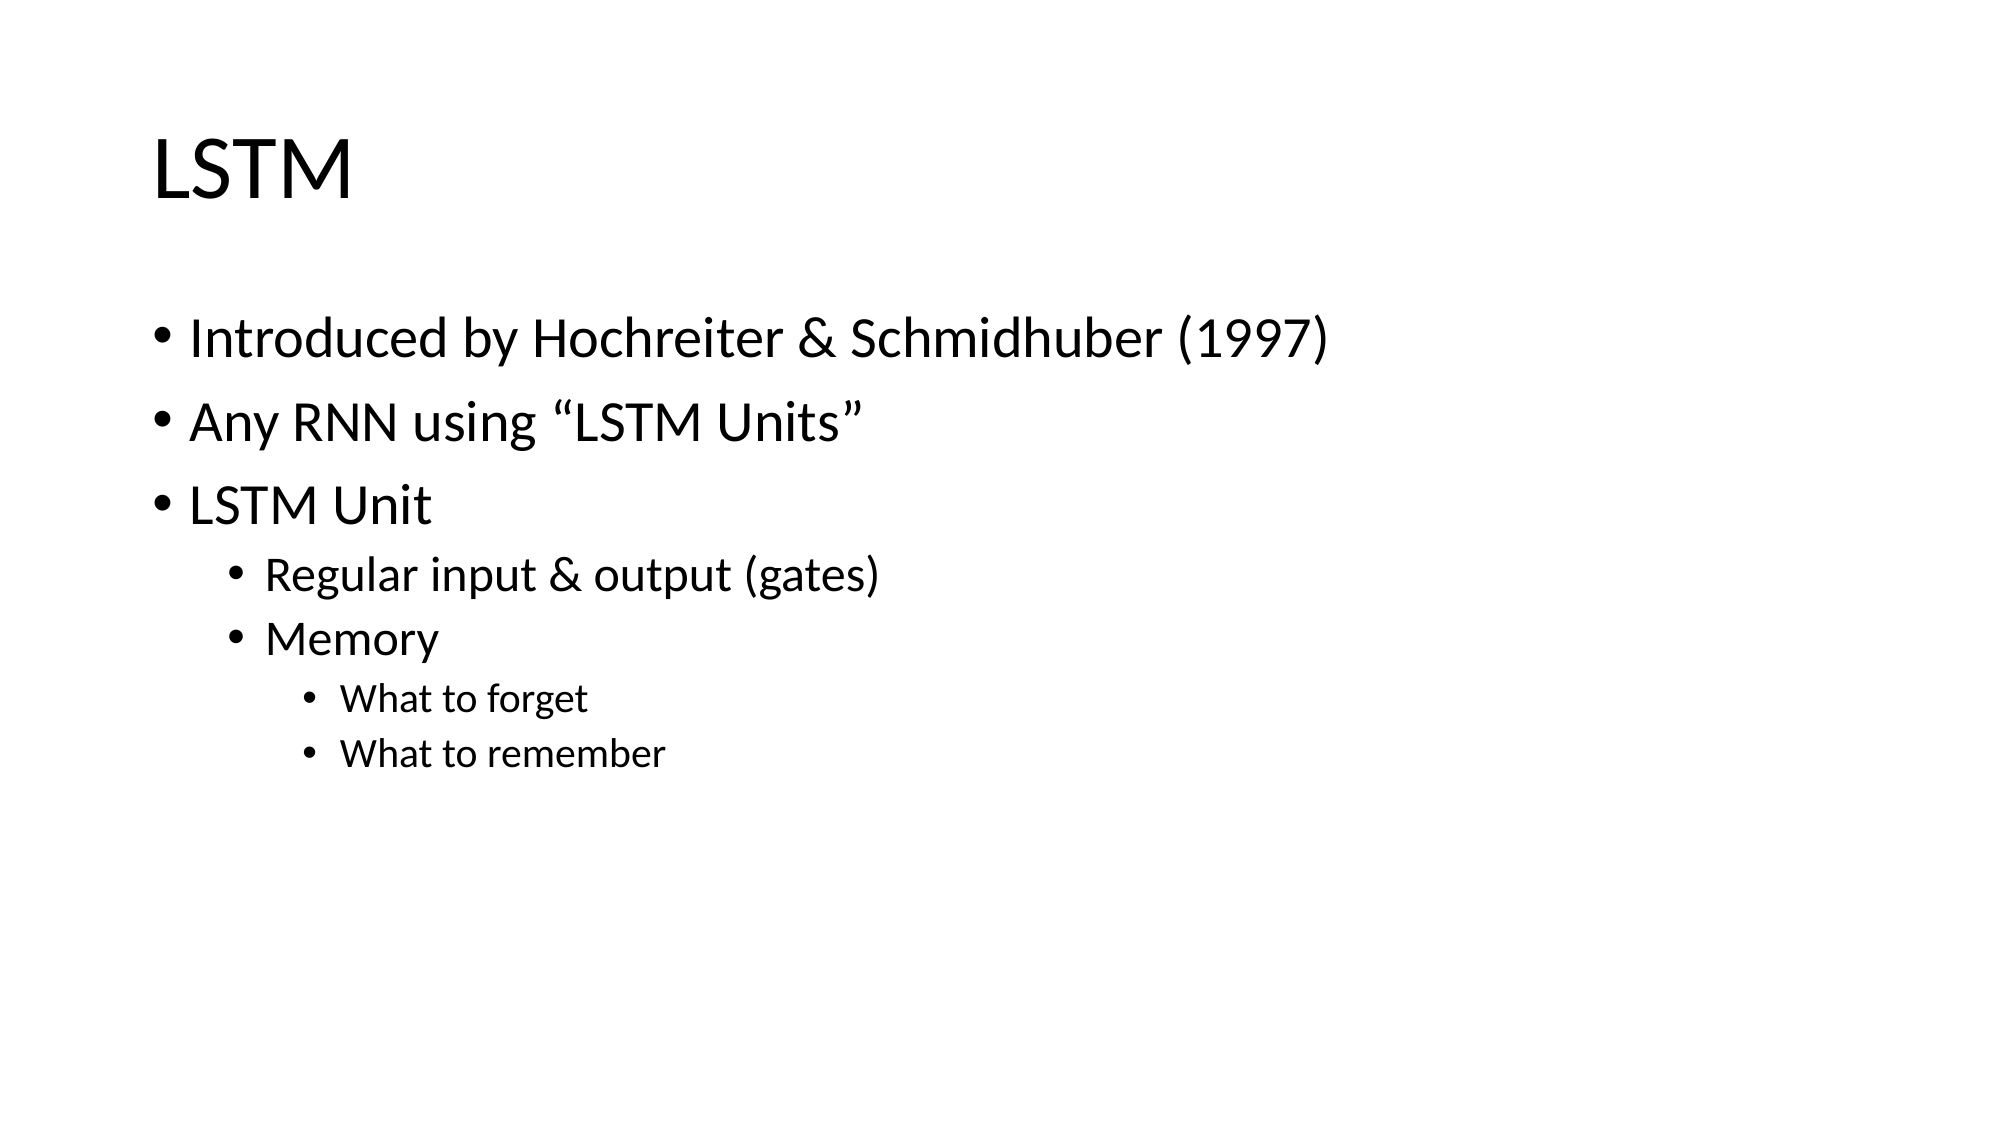

# LSTM
Introduced by Hochreiter & Schmidhuber (1997)
Any RNN using “LSTM Units”
LSTM Unit
Regular input & output (gates)
Memory
What to forget
What to remember